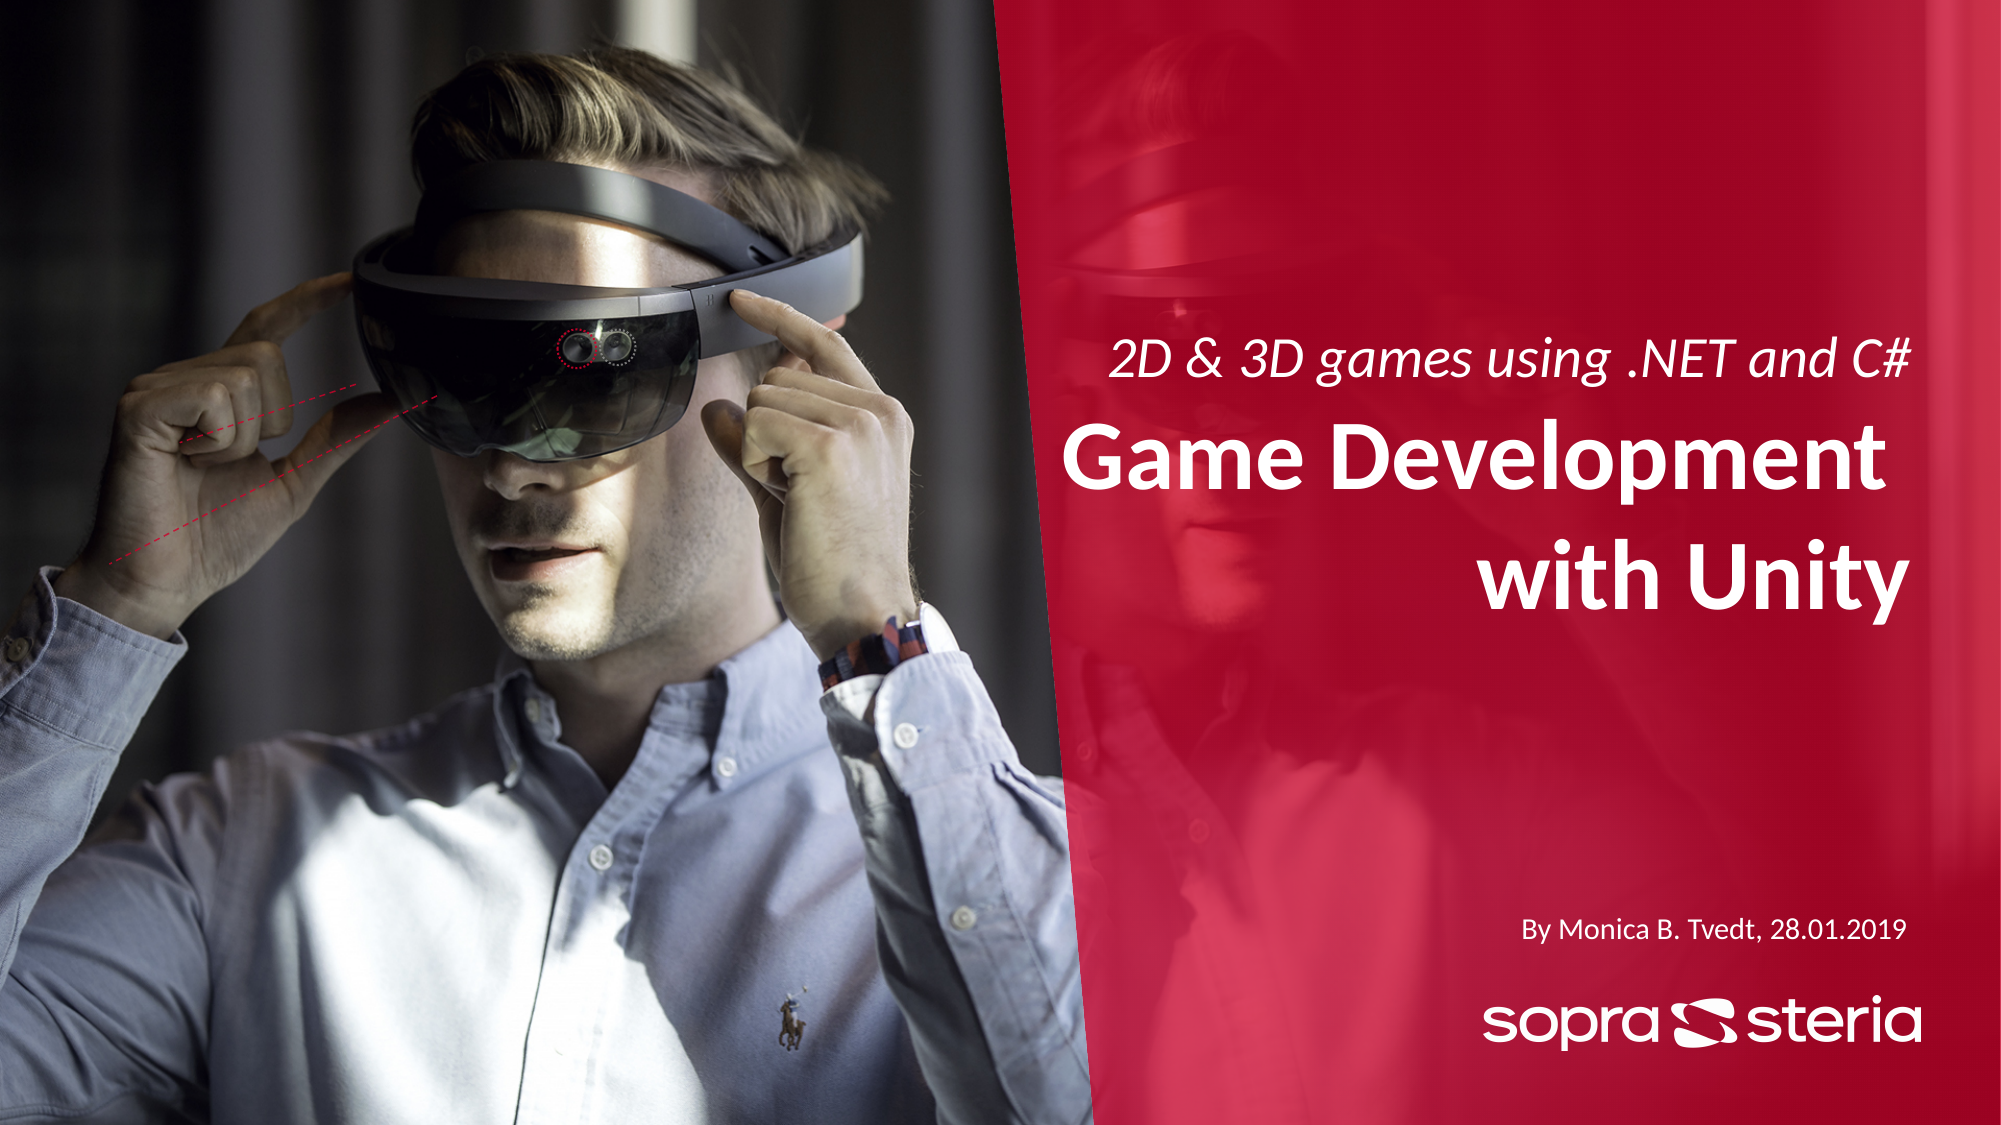

2D & 3D games using .NET and C#
Game Development
with Unity
By Monica B. Tvedt, 28.01.2019